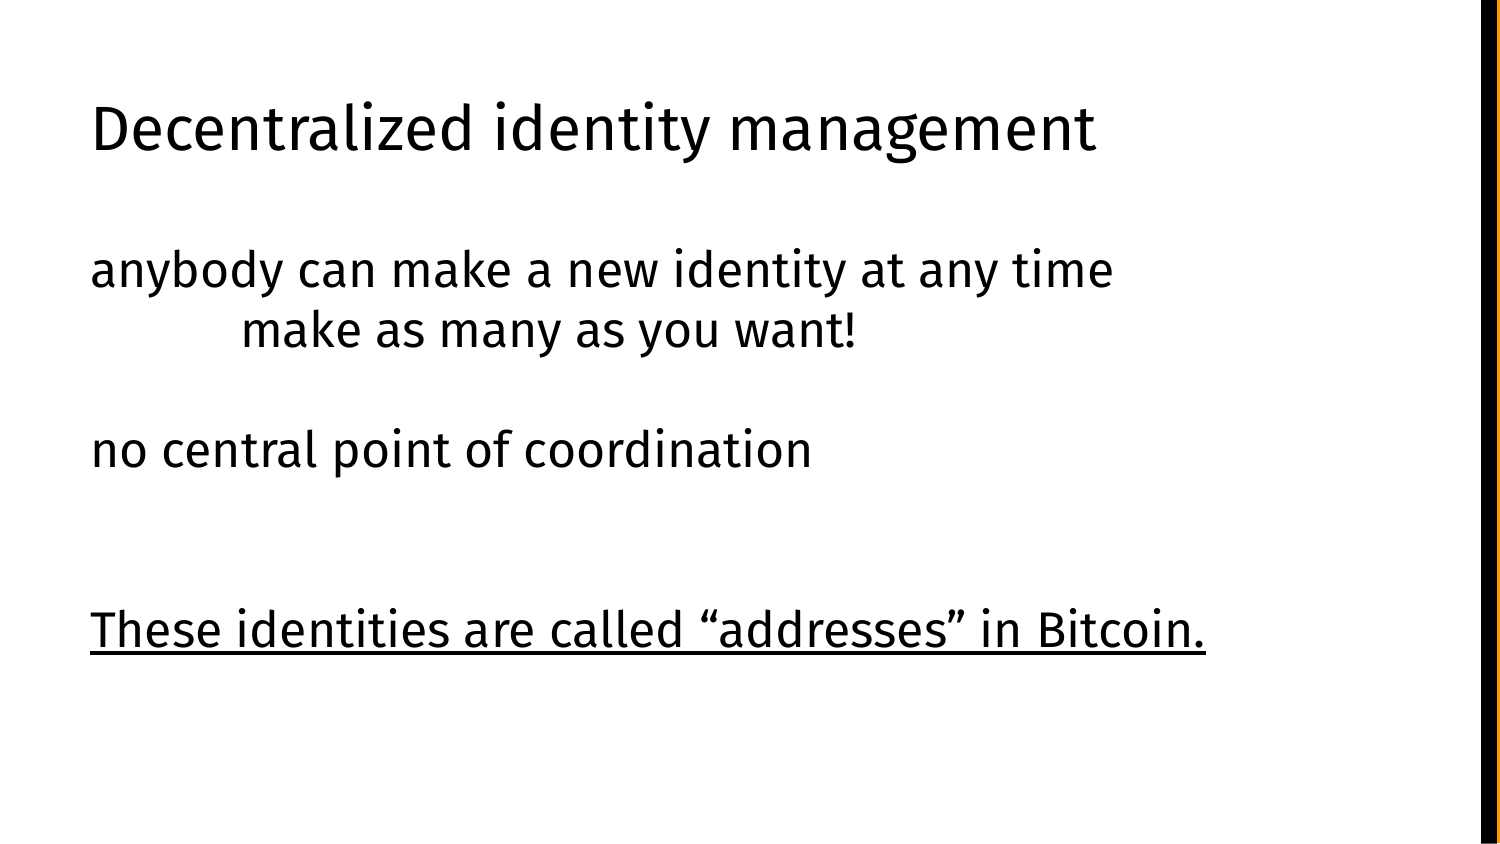

Decentralized identity management

anybody can make a new identity at any time
	make as many as you want!

no central point of coordination

These identities are called “addresses” in Bitcoin.